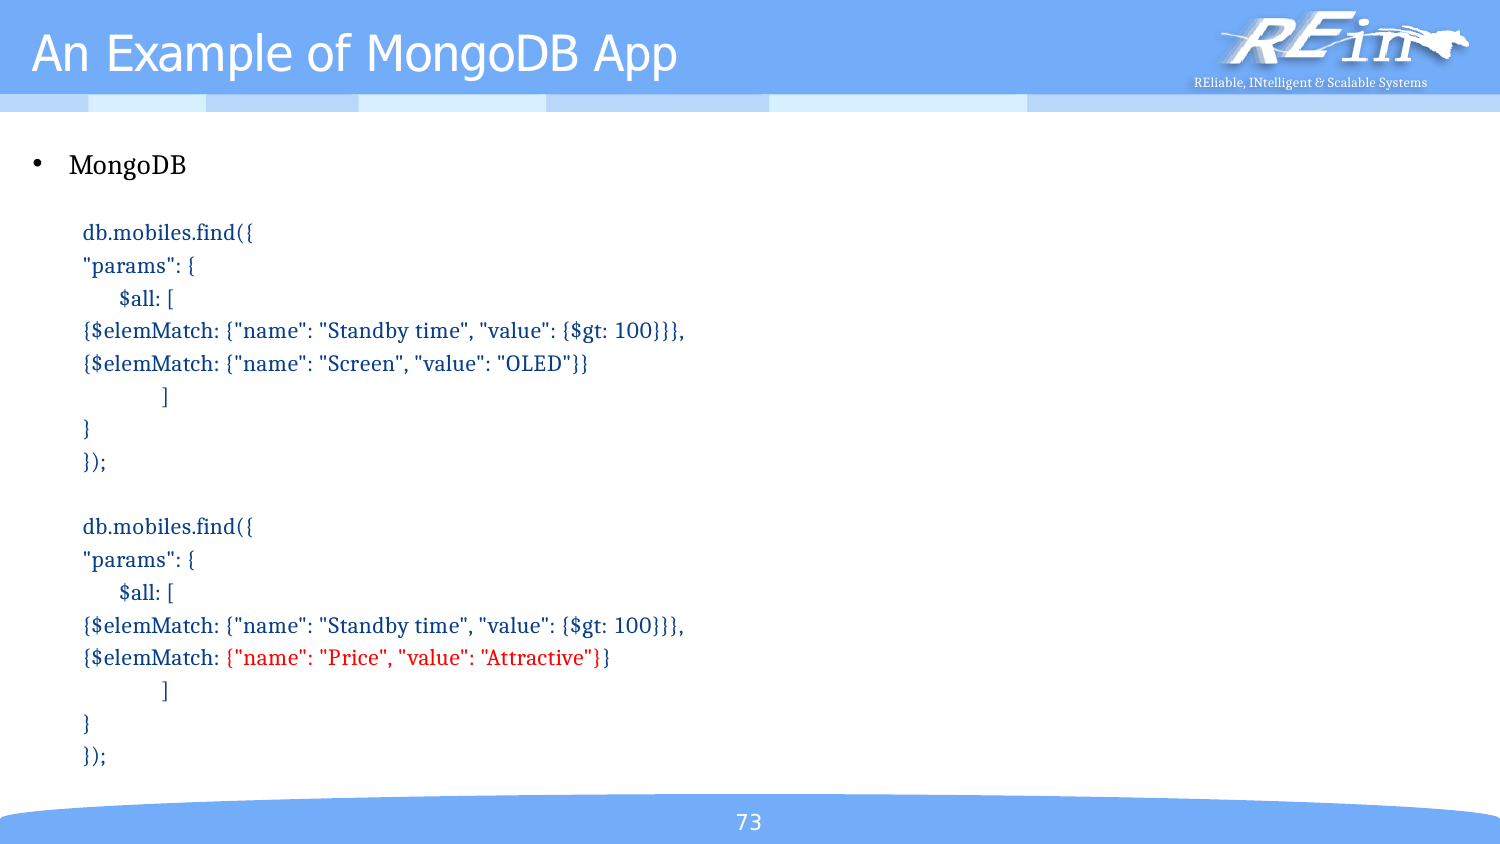

# An Example of MongoDB App
MongoDB

db.mobiles.find({
	"params": {
	       $all: [
		{$elemMatch: {"name": "Standby time", "value": {$gt: 100}}},
		{$elemMatch: {"name": "Screen", "value": "OLED"}}
               ]
	}
});

db.mobiles.find({
	"params": {
	       $all: [
		{$elemMatch: {"name": "Standby time", "value": {$gt: 100}}},
		{$elemMatch: {"name": "Price", "value": "Attractive"}}
               ]
	}
});

73